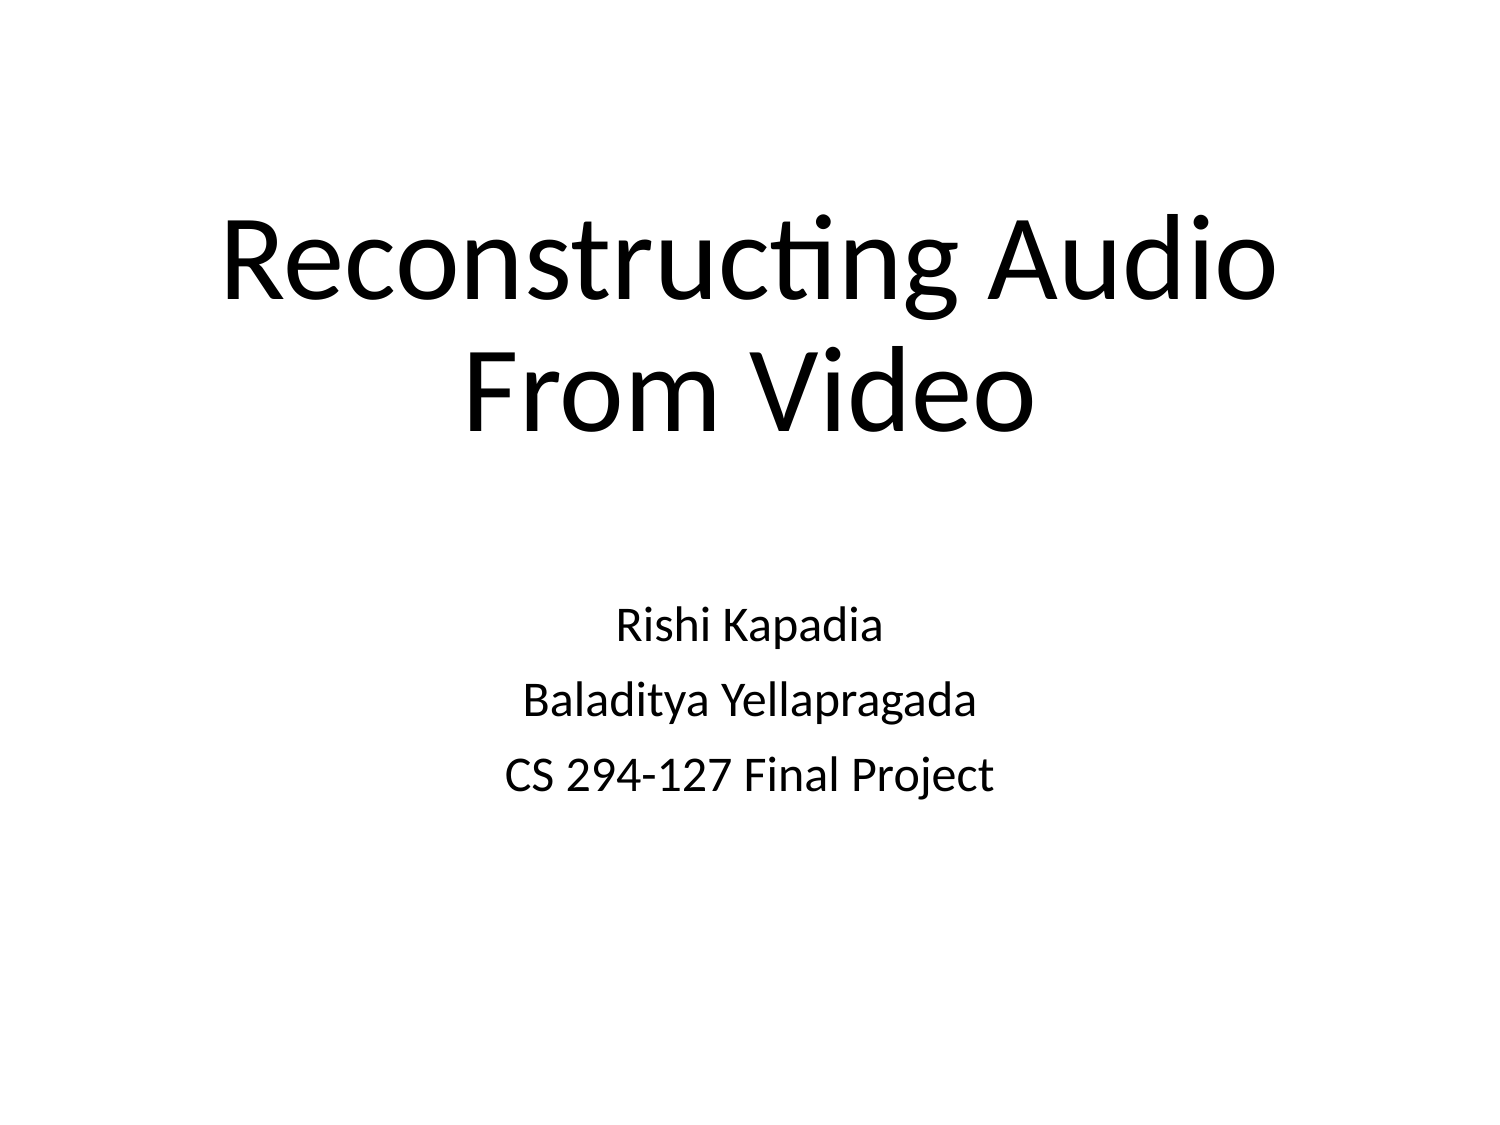

# Reconstructing Audio From Video
Rishi Kapadia
Baladitya Yellapragada
CS 294-127 Final Project